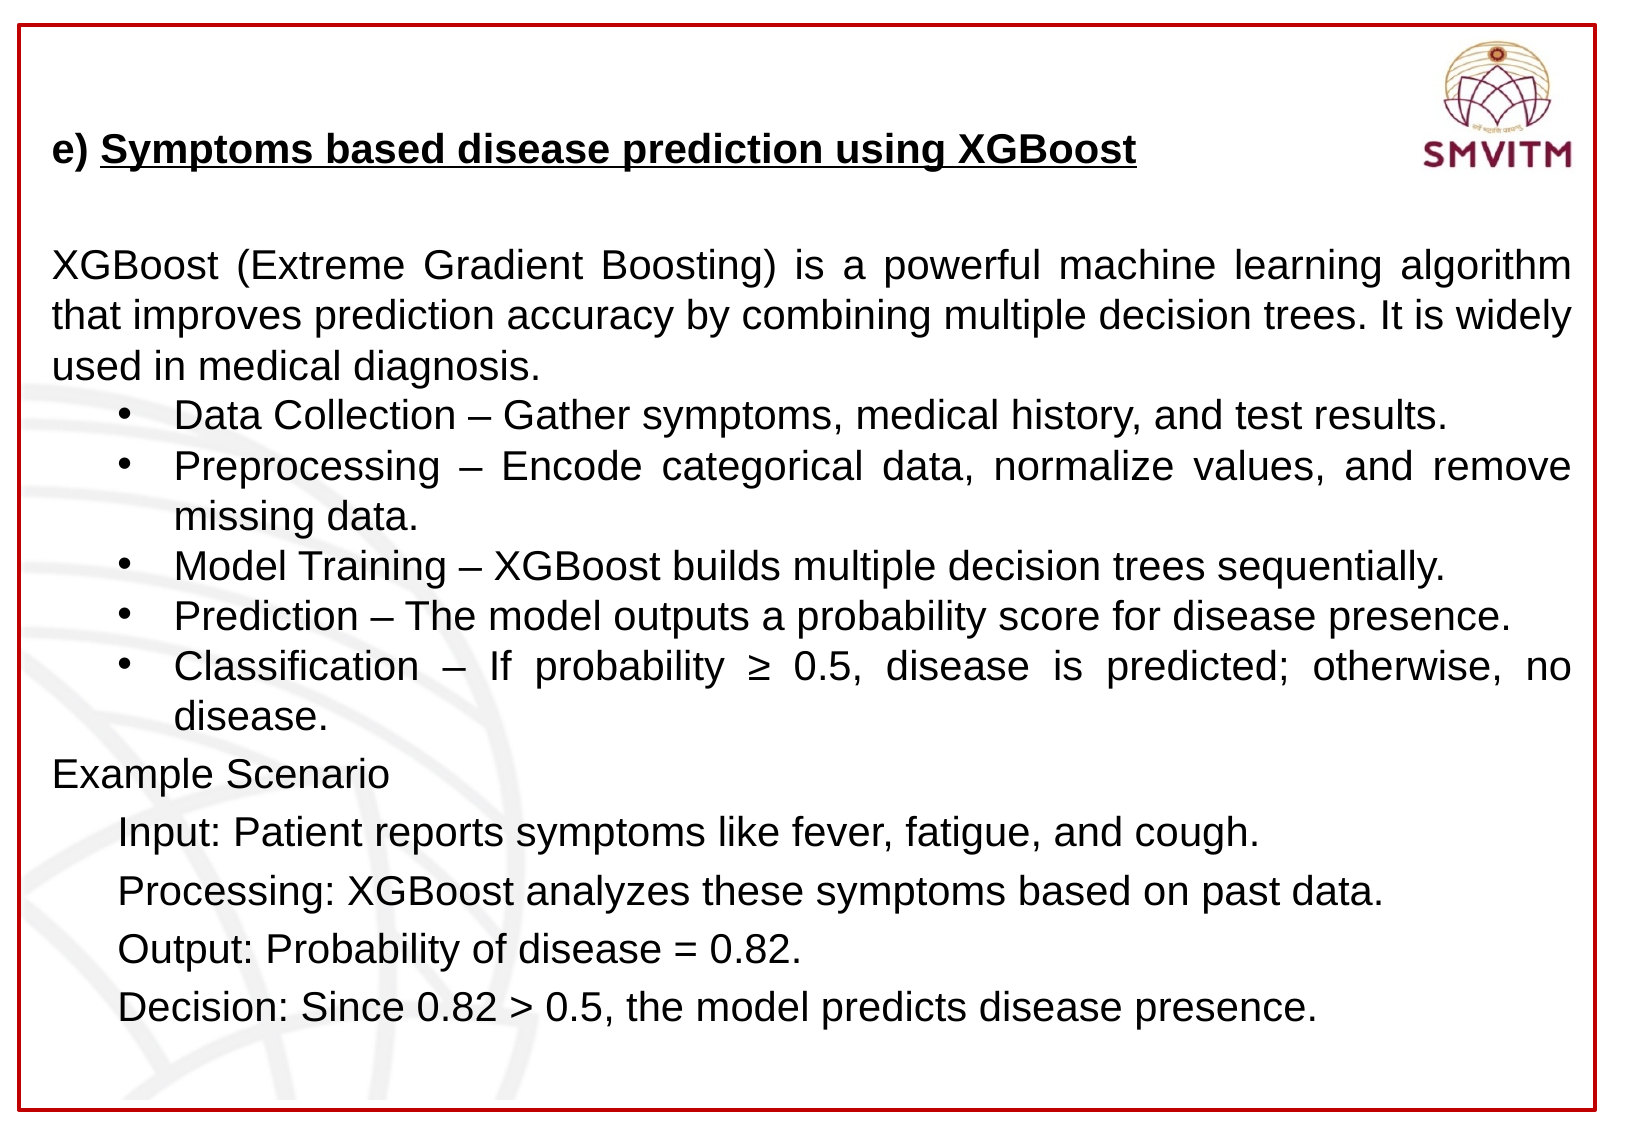

e) Symptoms based disease prediction using XGBoost

XGBoost (Extreme Gradient Boosting) is a powerful machine learning algorithm that improves prediction accuracy by combining multiple decision trees. It is widely used in medical diagnosis.
Data Collection – Gather symptoms, medical history, and test results.
Preprocessing – Encode categorical data, normalize values, and remove missing data.
Model Training – XGBoost builds multiple decision trees sequentially.
Prediction – The model outputs a probability score for disease presence.
Classification – If probability ≥ 0.5, disease is predicted; otherwise, no disease.
Example Scenario
Input: Patient reports symptoms like fever, fatigue, and cough.
Processing: XGBoost analyzes these symptoms based on past data.
Output: Probability of disease = 0.82.
Decision: Since 0.82 > 0.5, the model predicts disease presence.